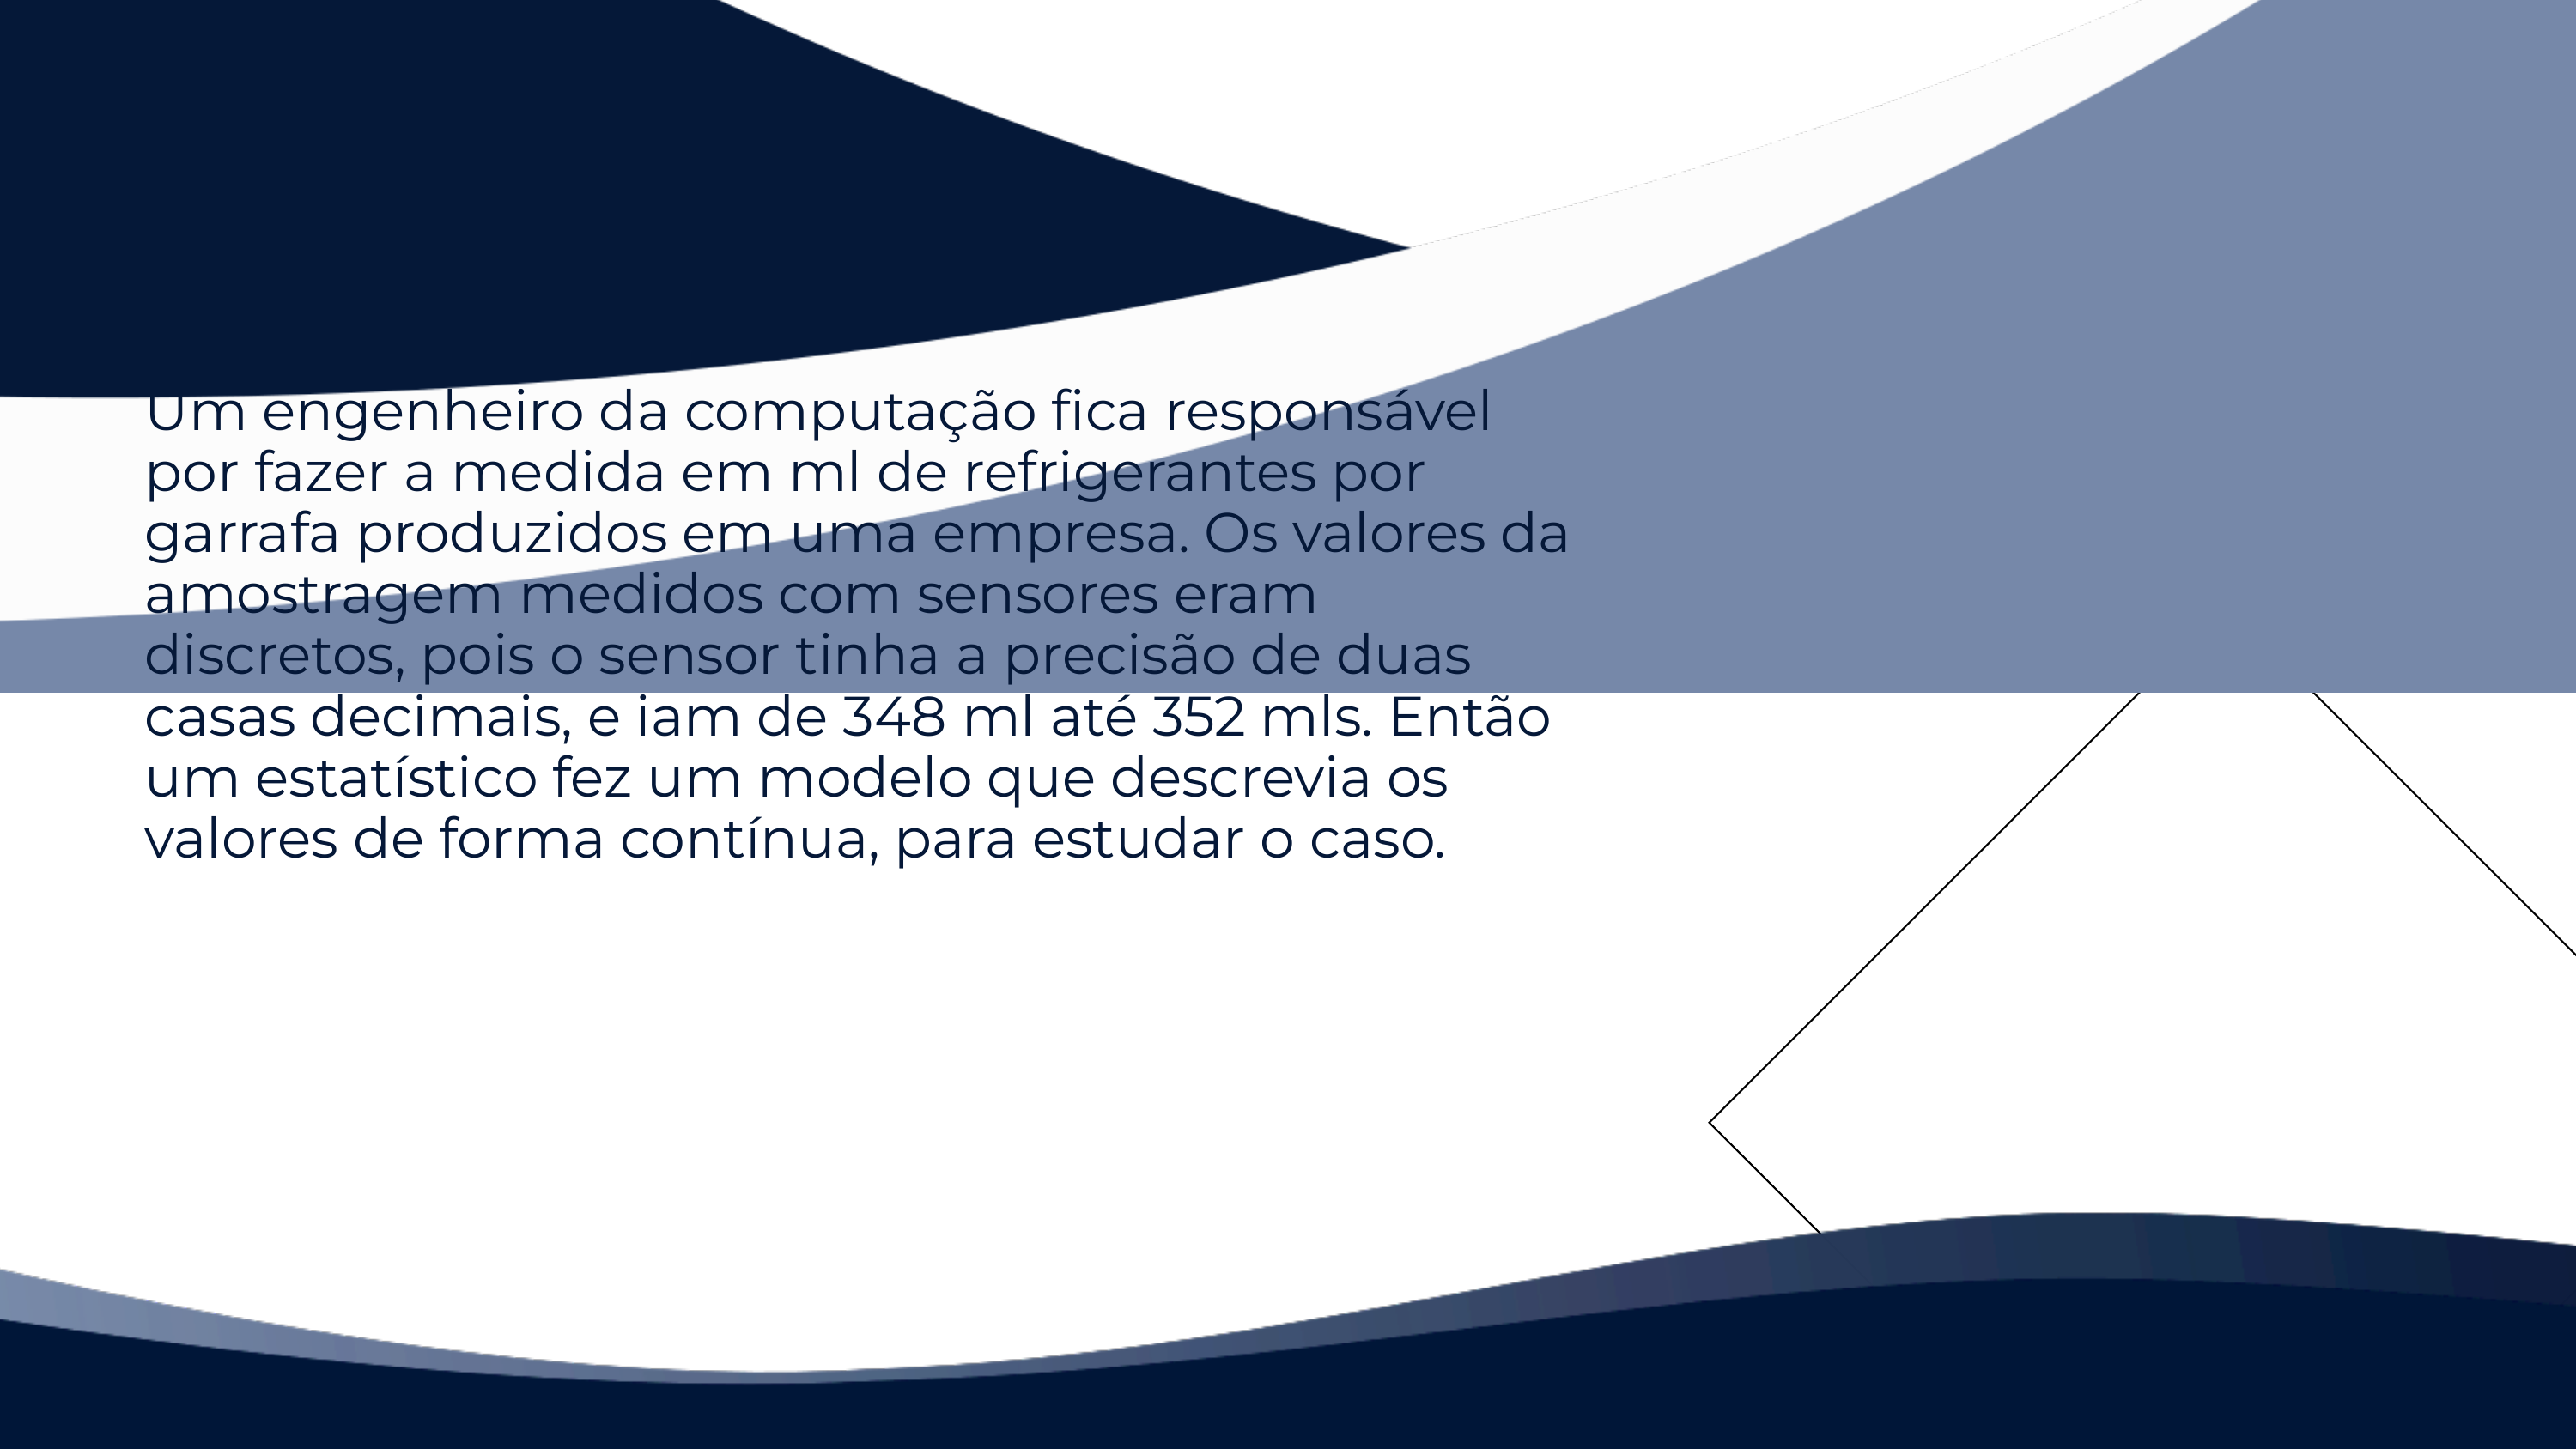

EXEMPLO
Um engenheiro da computação fica responsável por fazer a medida em ml de refrigerantes por garrafa produzidos em uma empresa. Os valores da amostragem medidos com sensores eram discretos, pois o sensor tinha a precisão de duas casas decimais, e iam de 348 ml até 352 mls. Então um estatístico fez um modelo que descrevia os valores de forma contínua, para estudar o caso.